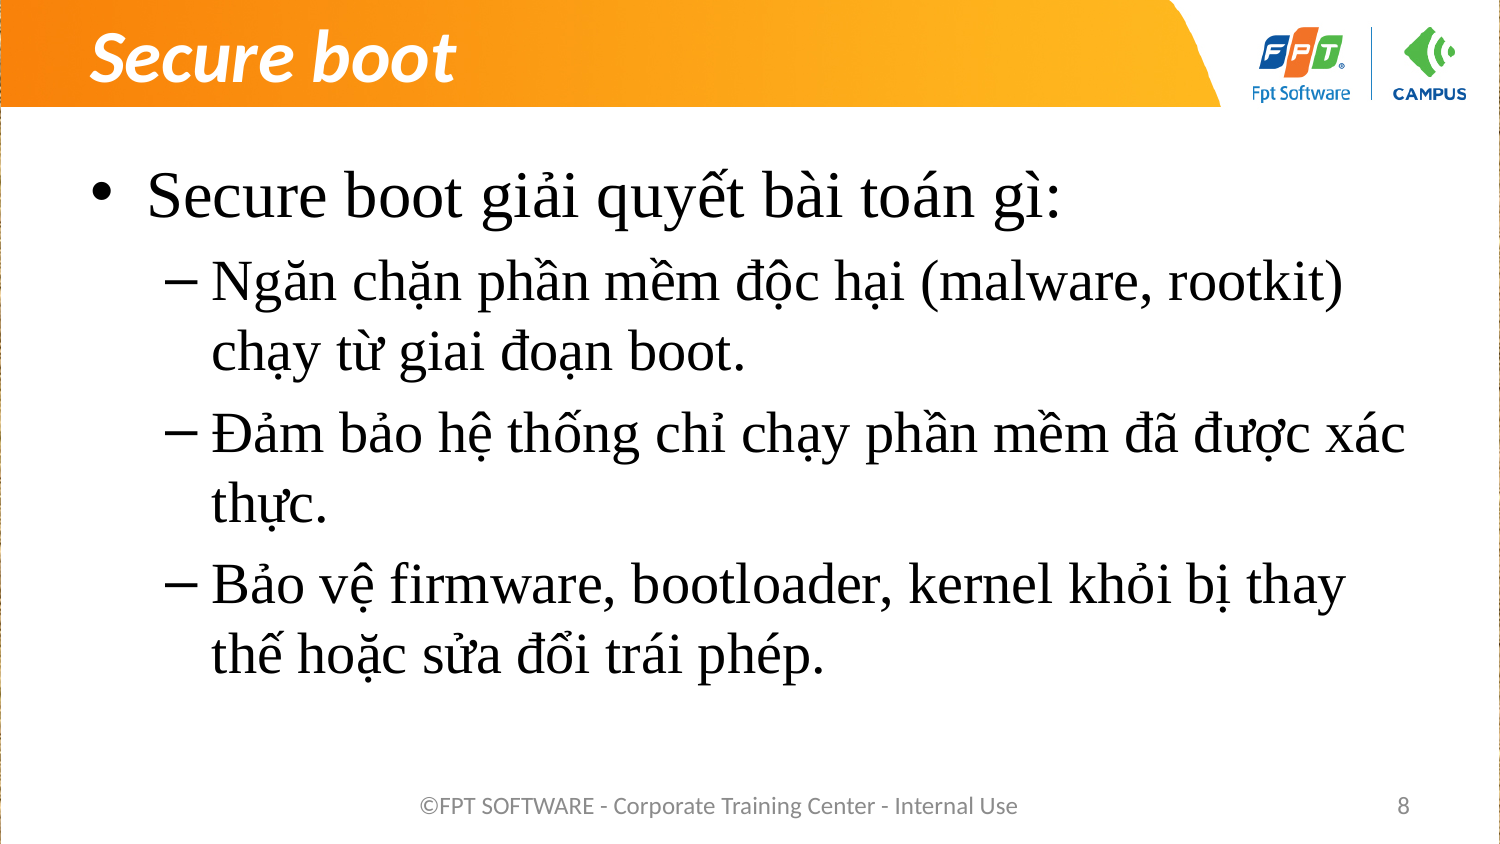

# Secure boot
Secure boot giải quyết bài toán gì:
Ngăn chặn phần mềm độc hại (malware, rootkit) chạy từ giai đoạn boot.
Đảm bảo hệ thống chỉ chạy phần mềm đã được xác thực.
Bảo vệ firmware, bootloader, kernel khỏi bị thay thế hoặc sửa đổi trái phép.
©FPT SOFTWARE - Corporate Training Center - Internal Use
8